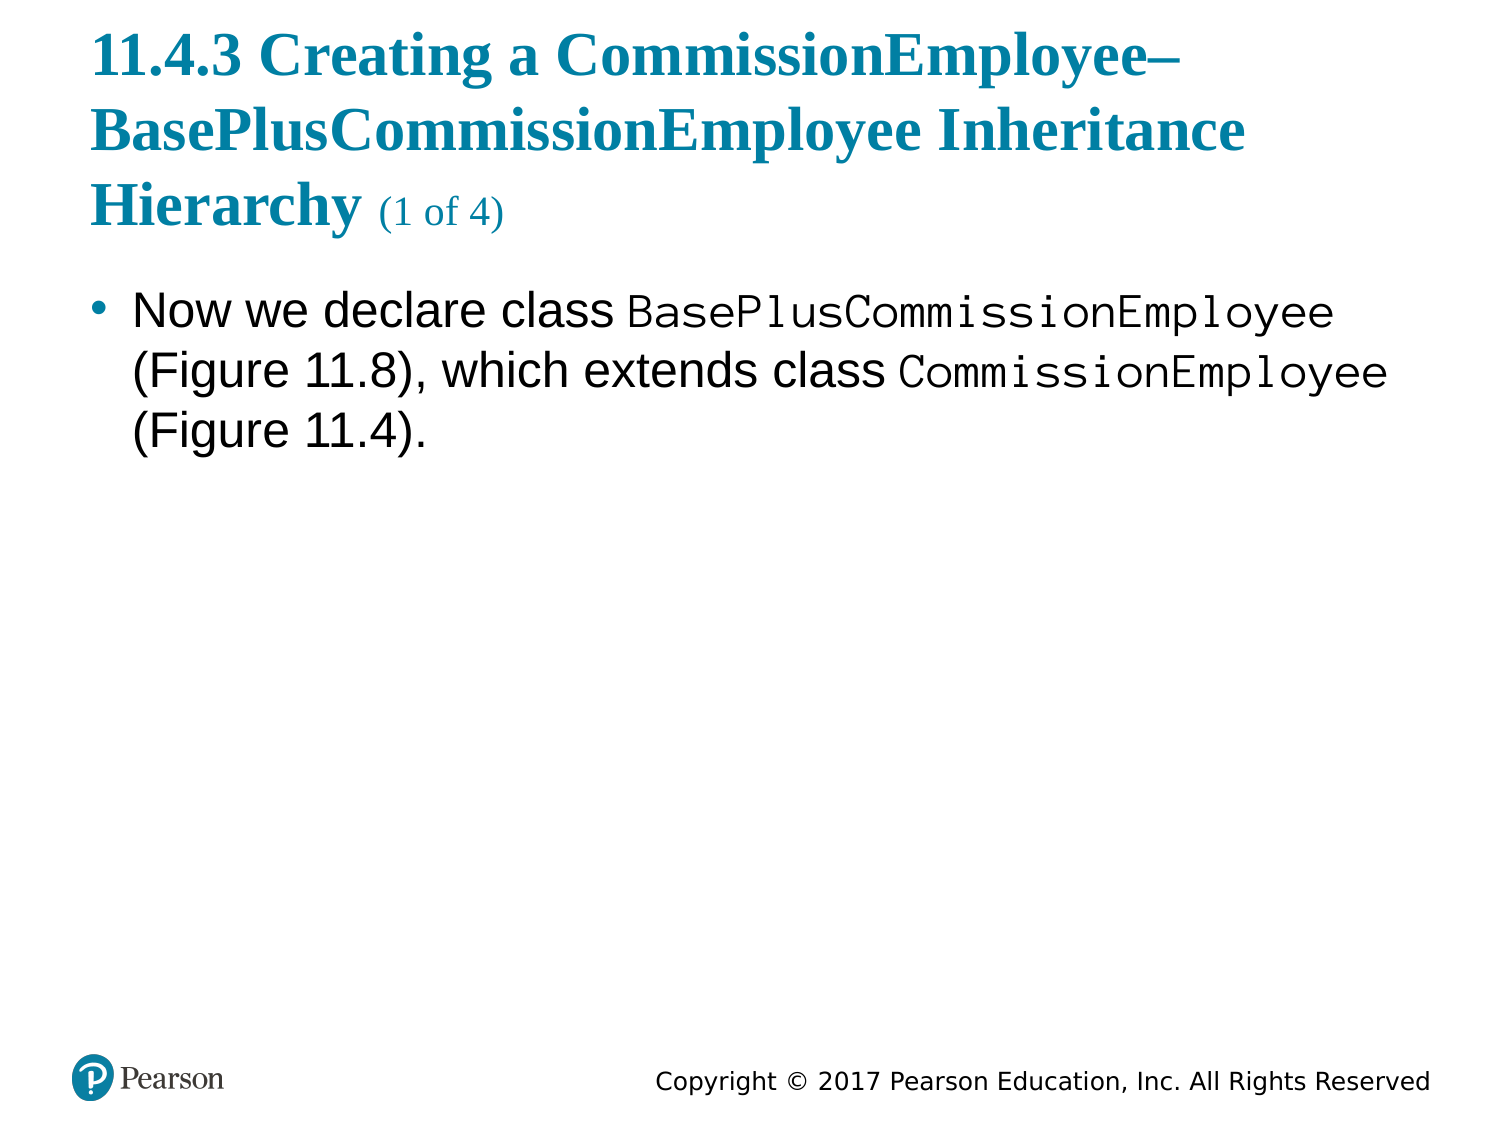

# 11.4.3 Creating a CommissionEmployee–BasePlusCommissionEmployee Inheritance Hierarchy (1 of 4)
Now we declare class BasePlusCommissionEmployee (Figure 11.8), which extends class CommissionEmployee (Figure 11.4).